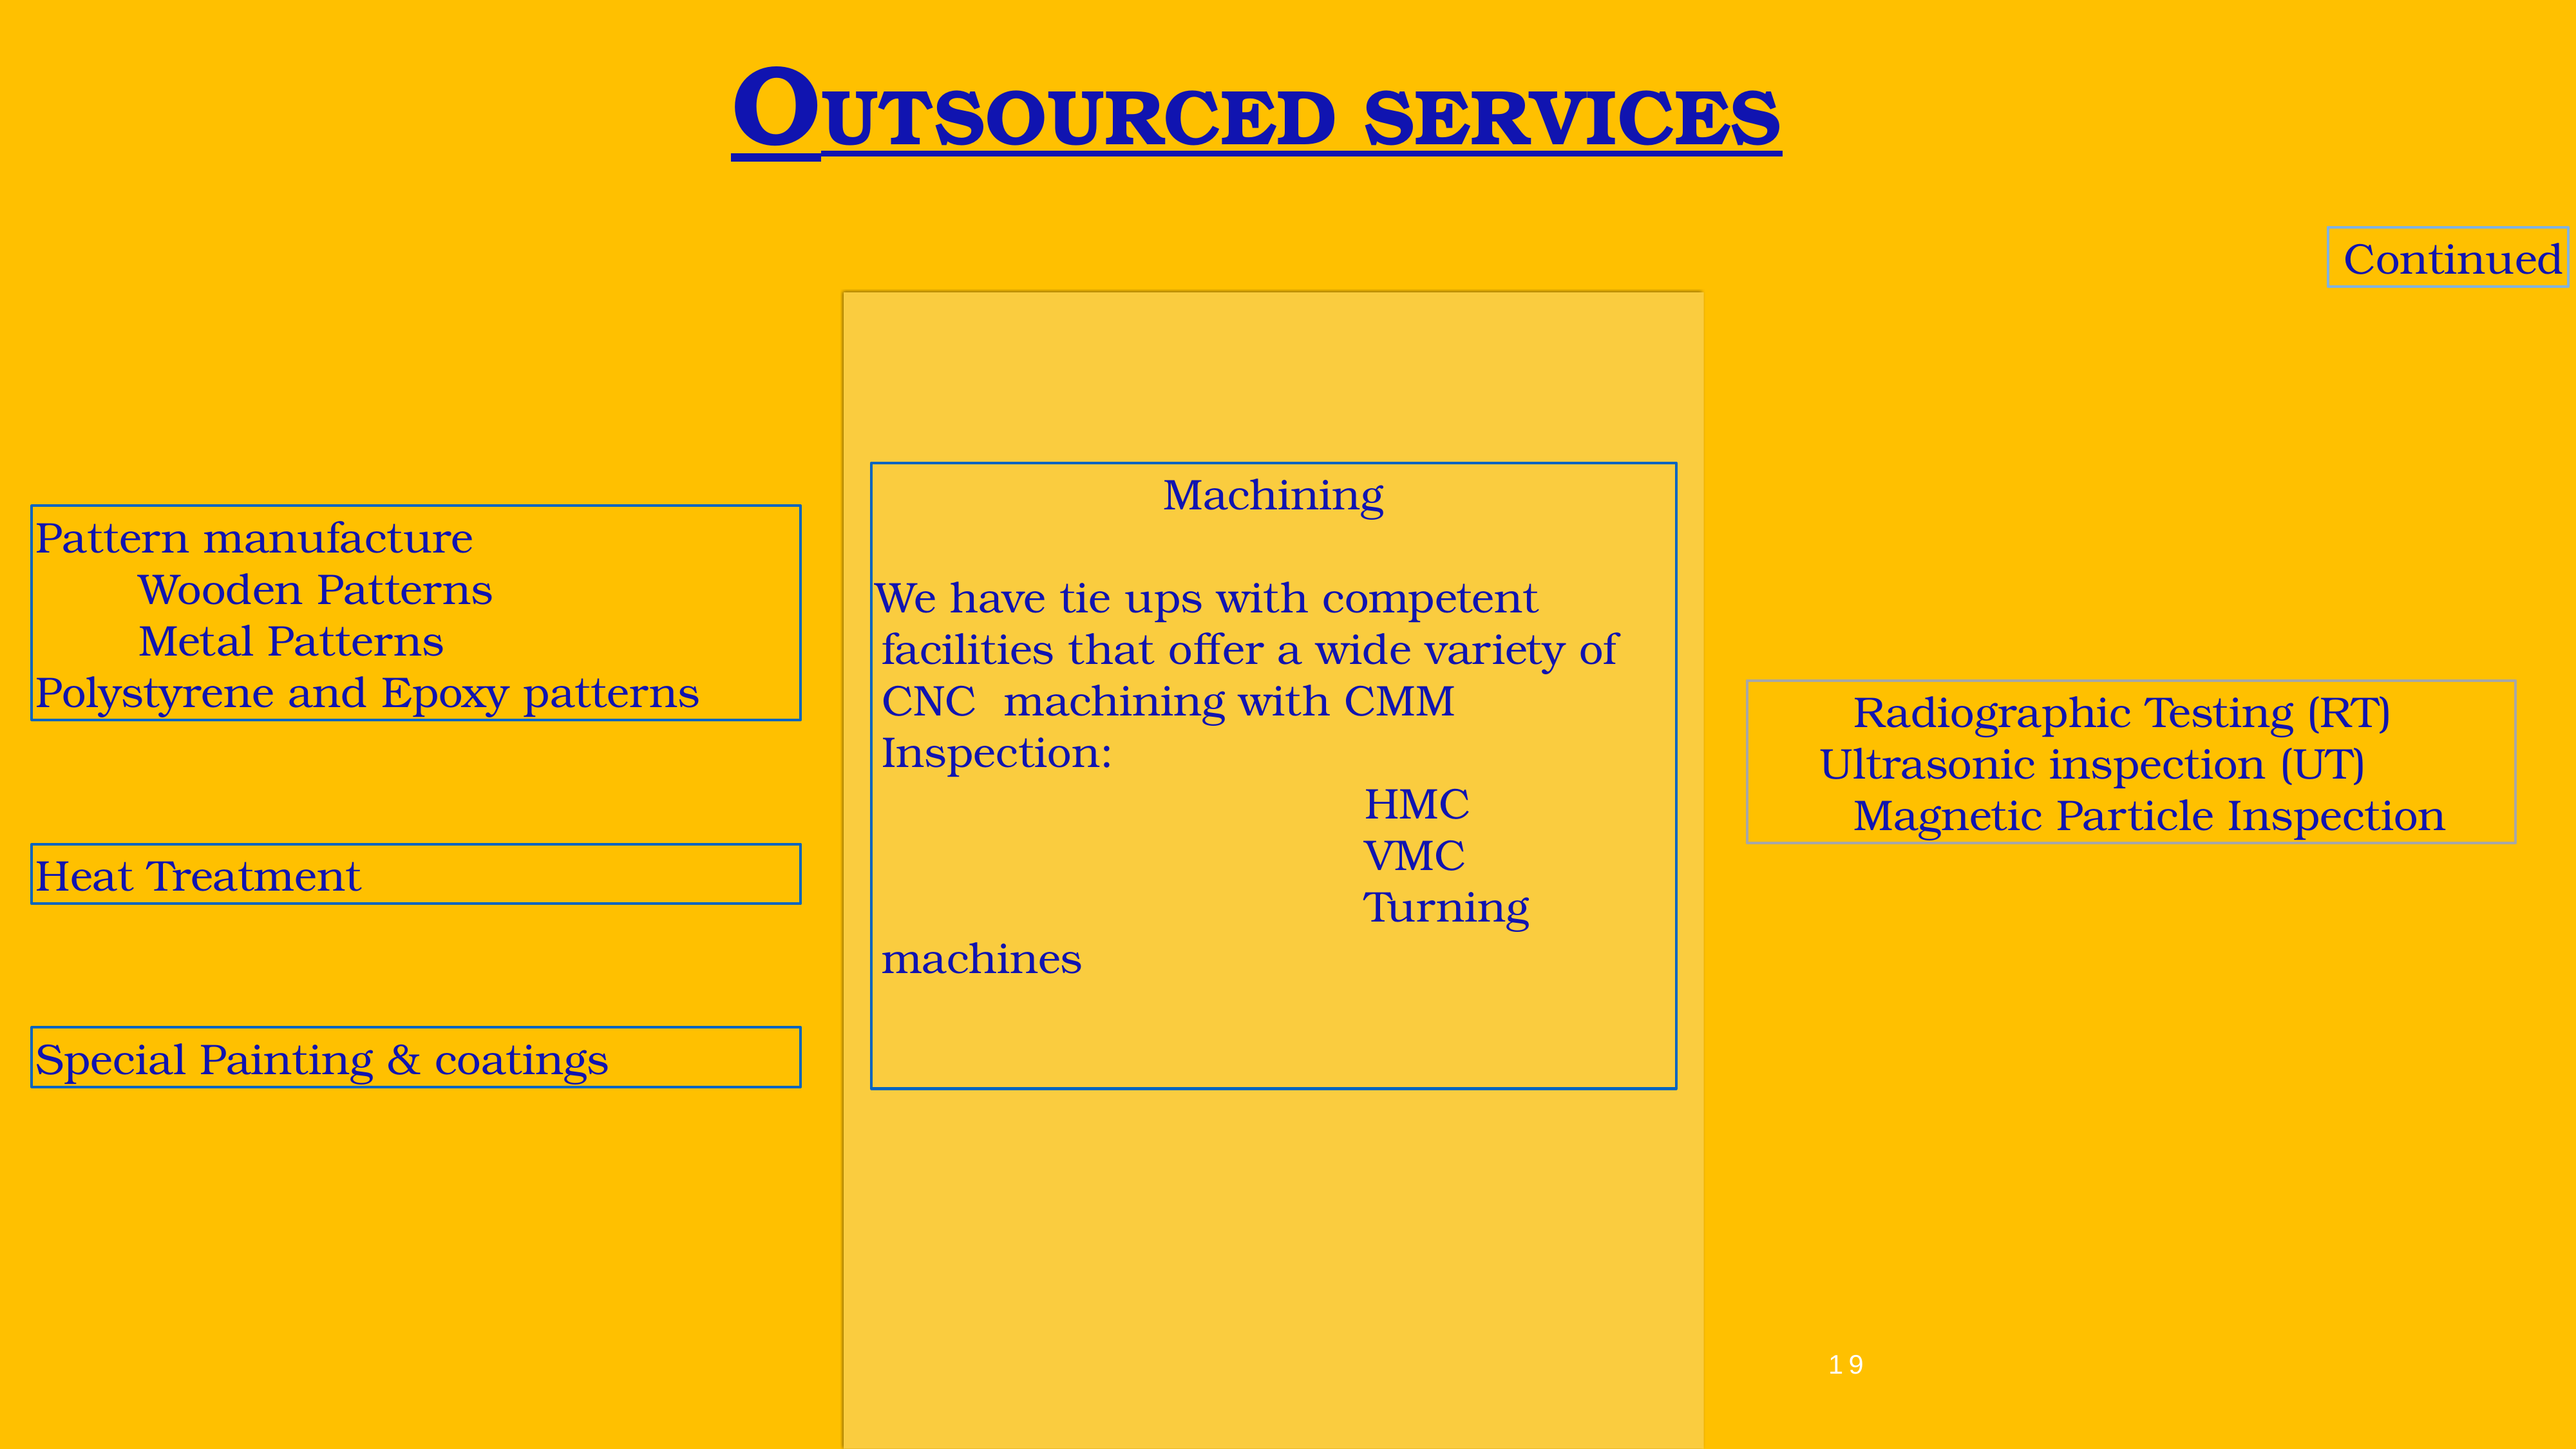

Outsourced services
Continued

Machining

We have tie ups with competent facilities that offer a wide variety of CNC  machining with CMM Inspection:
						HMC
					VMC
					Turning machines

Pattern manufacture
  	Wooden Patterns
		Metal Patterns
Polystyrene and Epoxy patterns
		Radiographic Testing (RT)
     Ultrasonic inspection (UT)
		Magnetic Particle Inspection
Heat Treatment
Special Painting & coatings
19